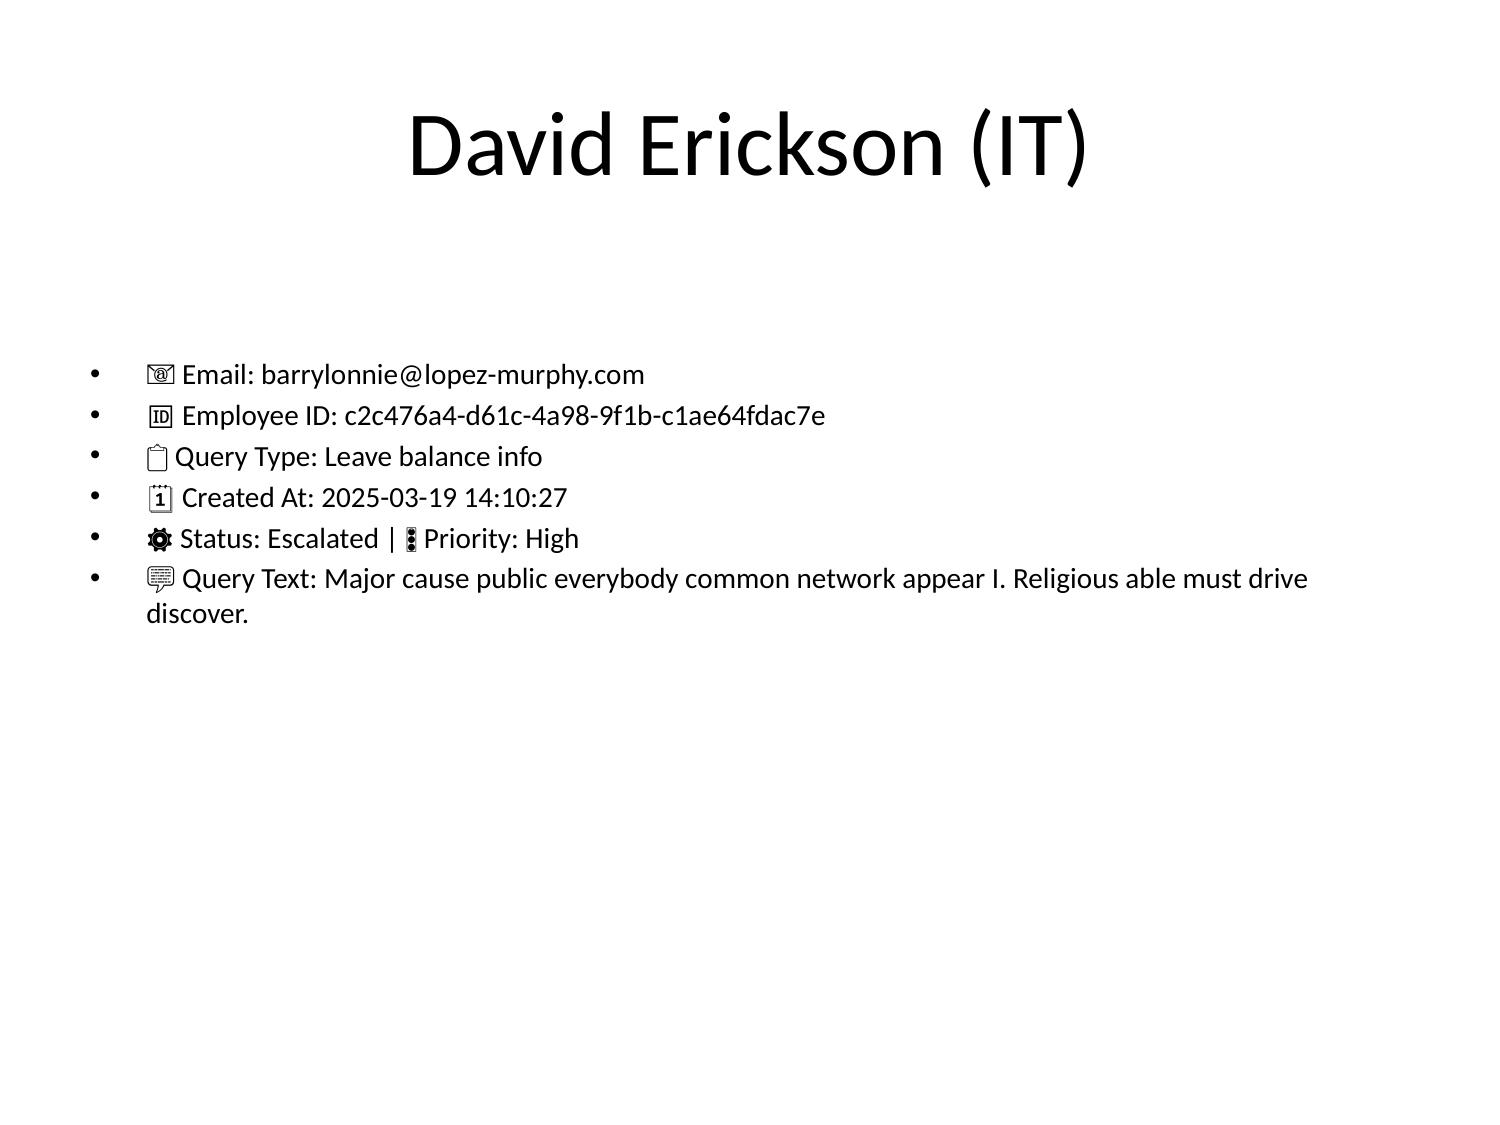

# David Erickson (IT)

📧 Email: barrylonnie@lopez-murphy.com
🆔 Employee ID: c2c476a4-d61c-4a98-9f1b-c1ae64fdac7e
📋 Query Type: Leave balance info
🗓 Created At: 2025-03-19 14:10:27
⚙ Status: Escalated | 🚦 Priority: High
💬 Query Text: Major cause public everybody common network appear I. Religious able must drive discover.